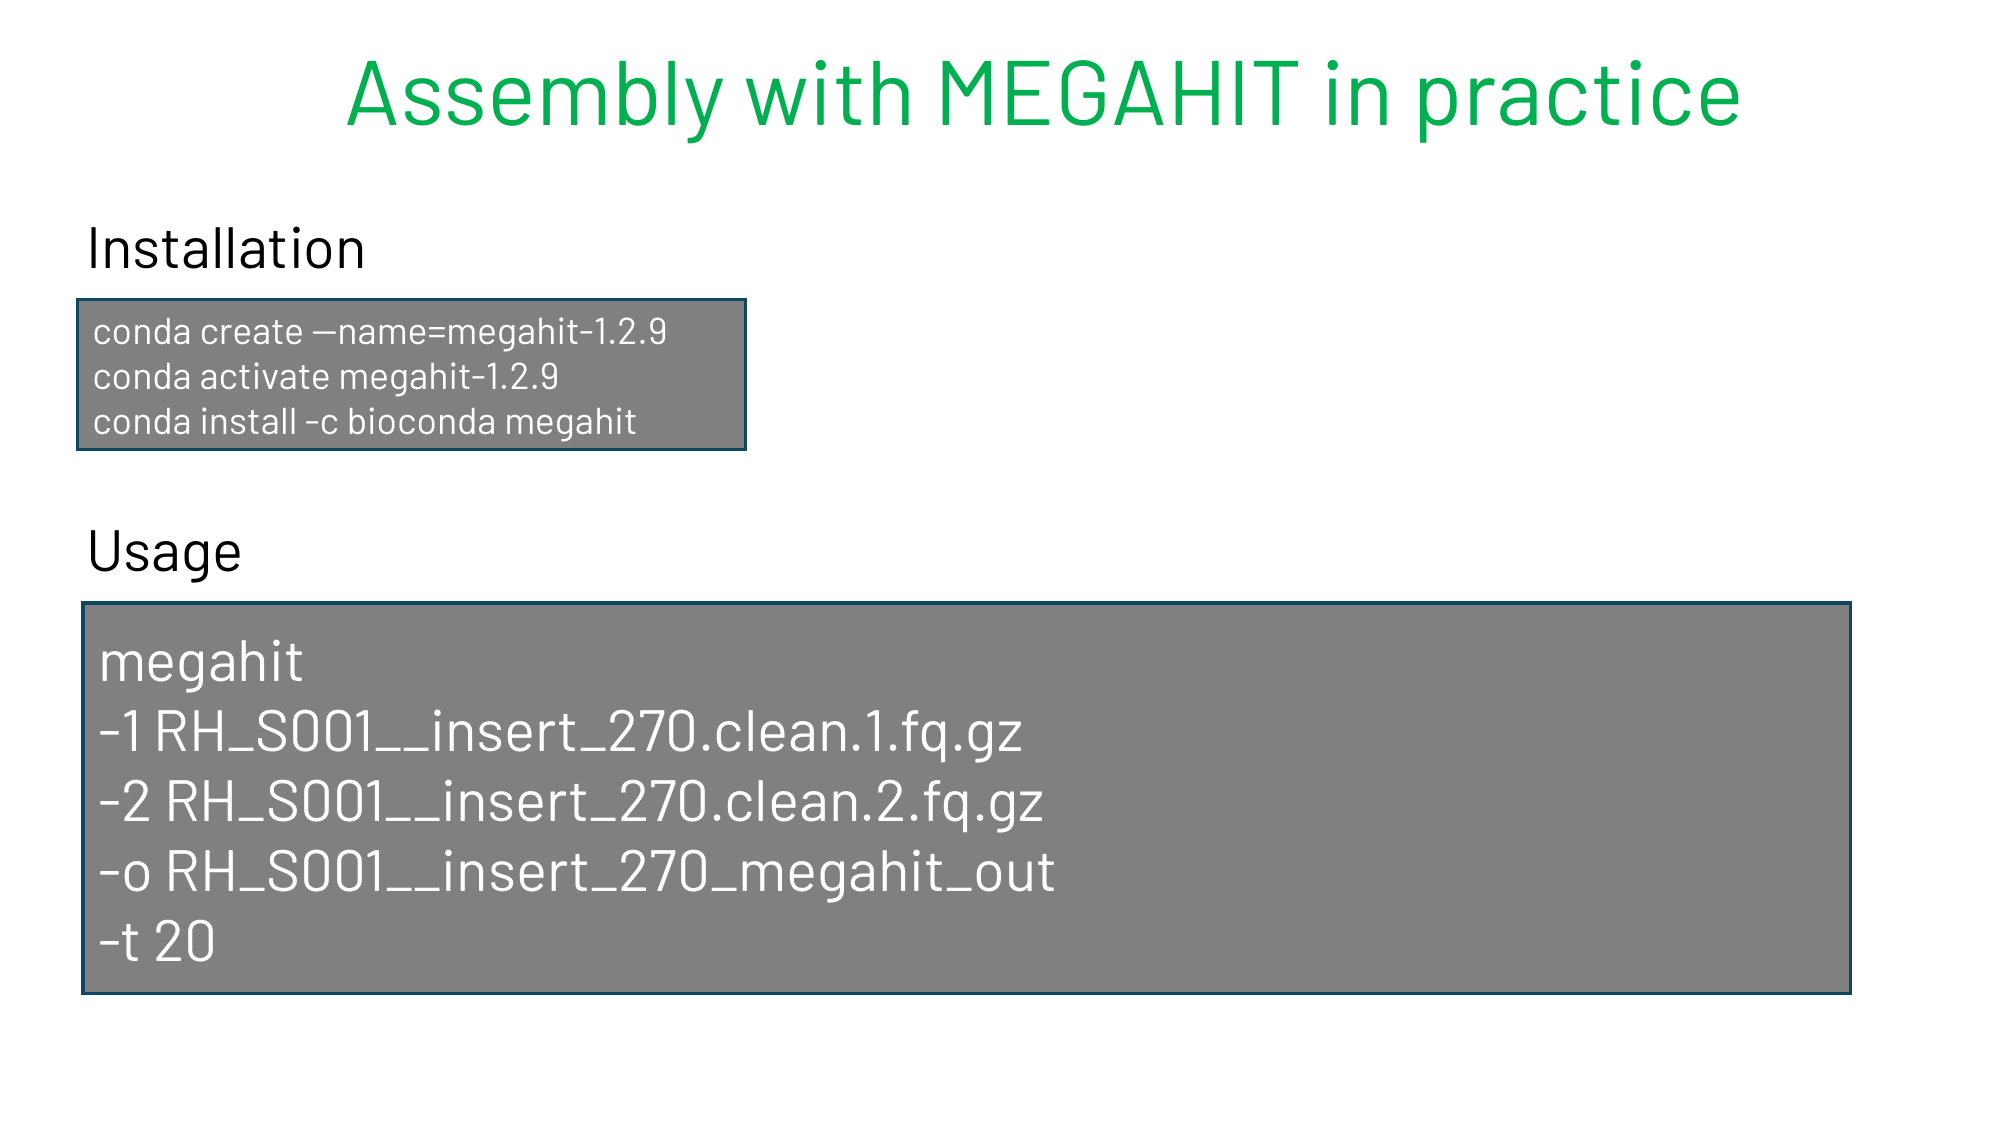

Assembly with MEGAHIT in practice
Installation
conda create --name=megahit-1.2.9
conda activate megahit-1.2.9
conda install -c bioconda megahit
Usage
megahit
-1 RH_S001__insert_270.clean.1.fq.gz
-2 RH_S001__insert_270.clean.2.fq.gz
-o RH_S001__insert_270_megahit_out
-t 20